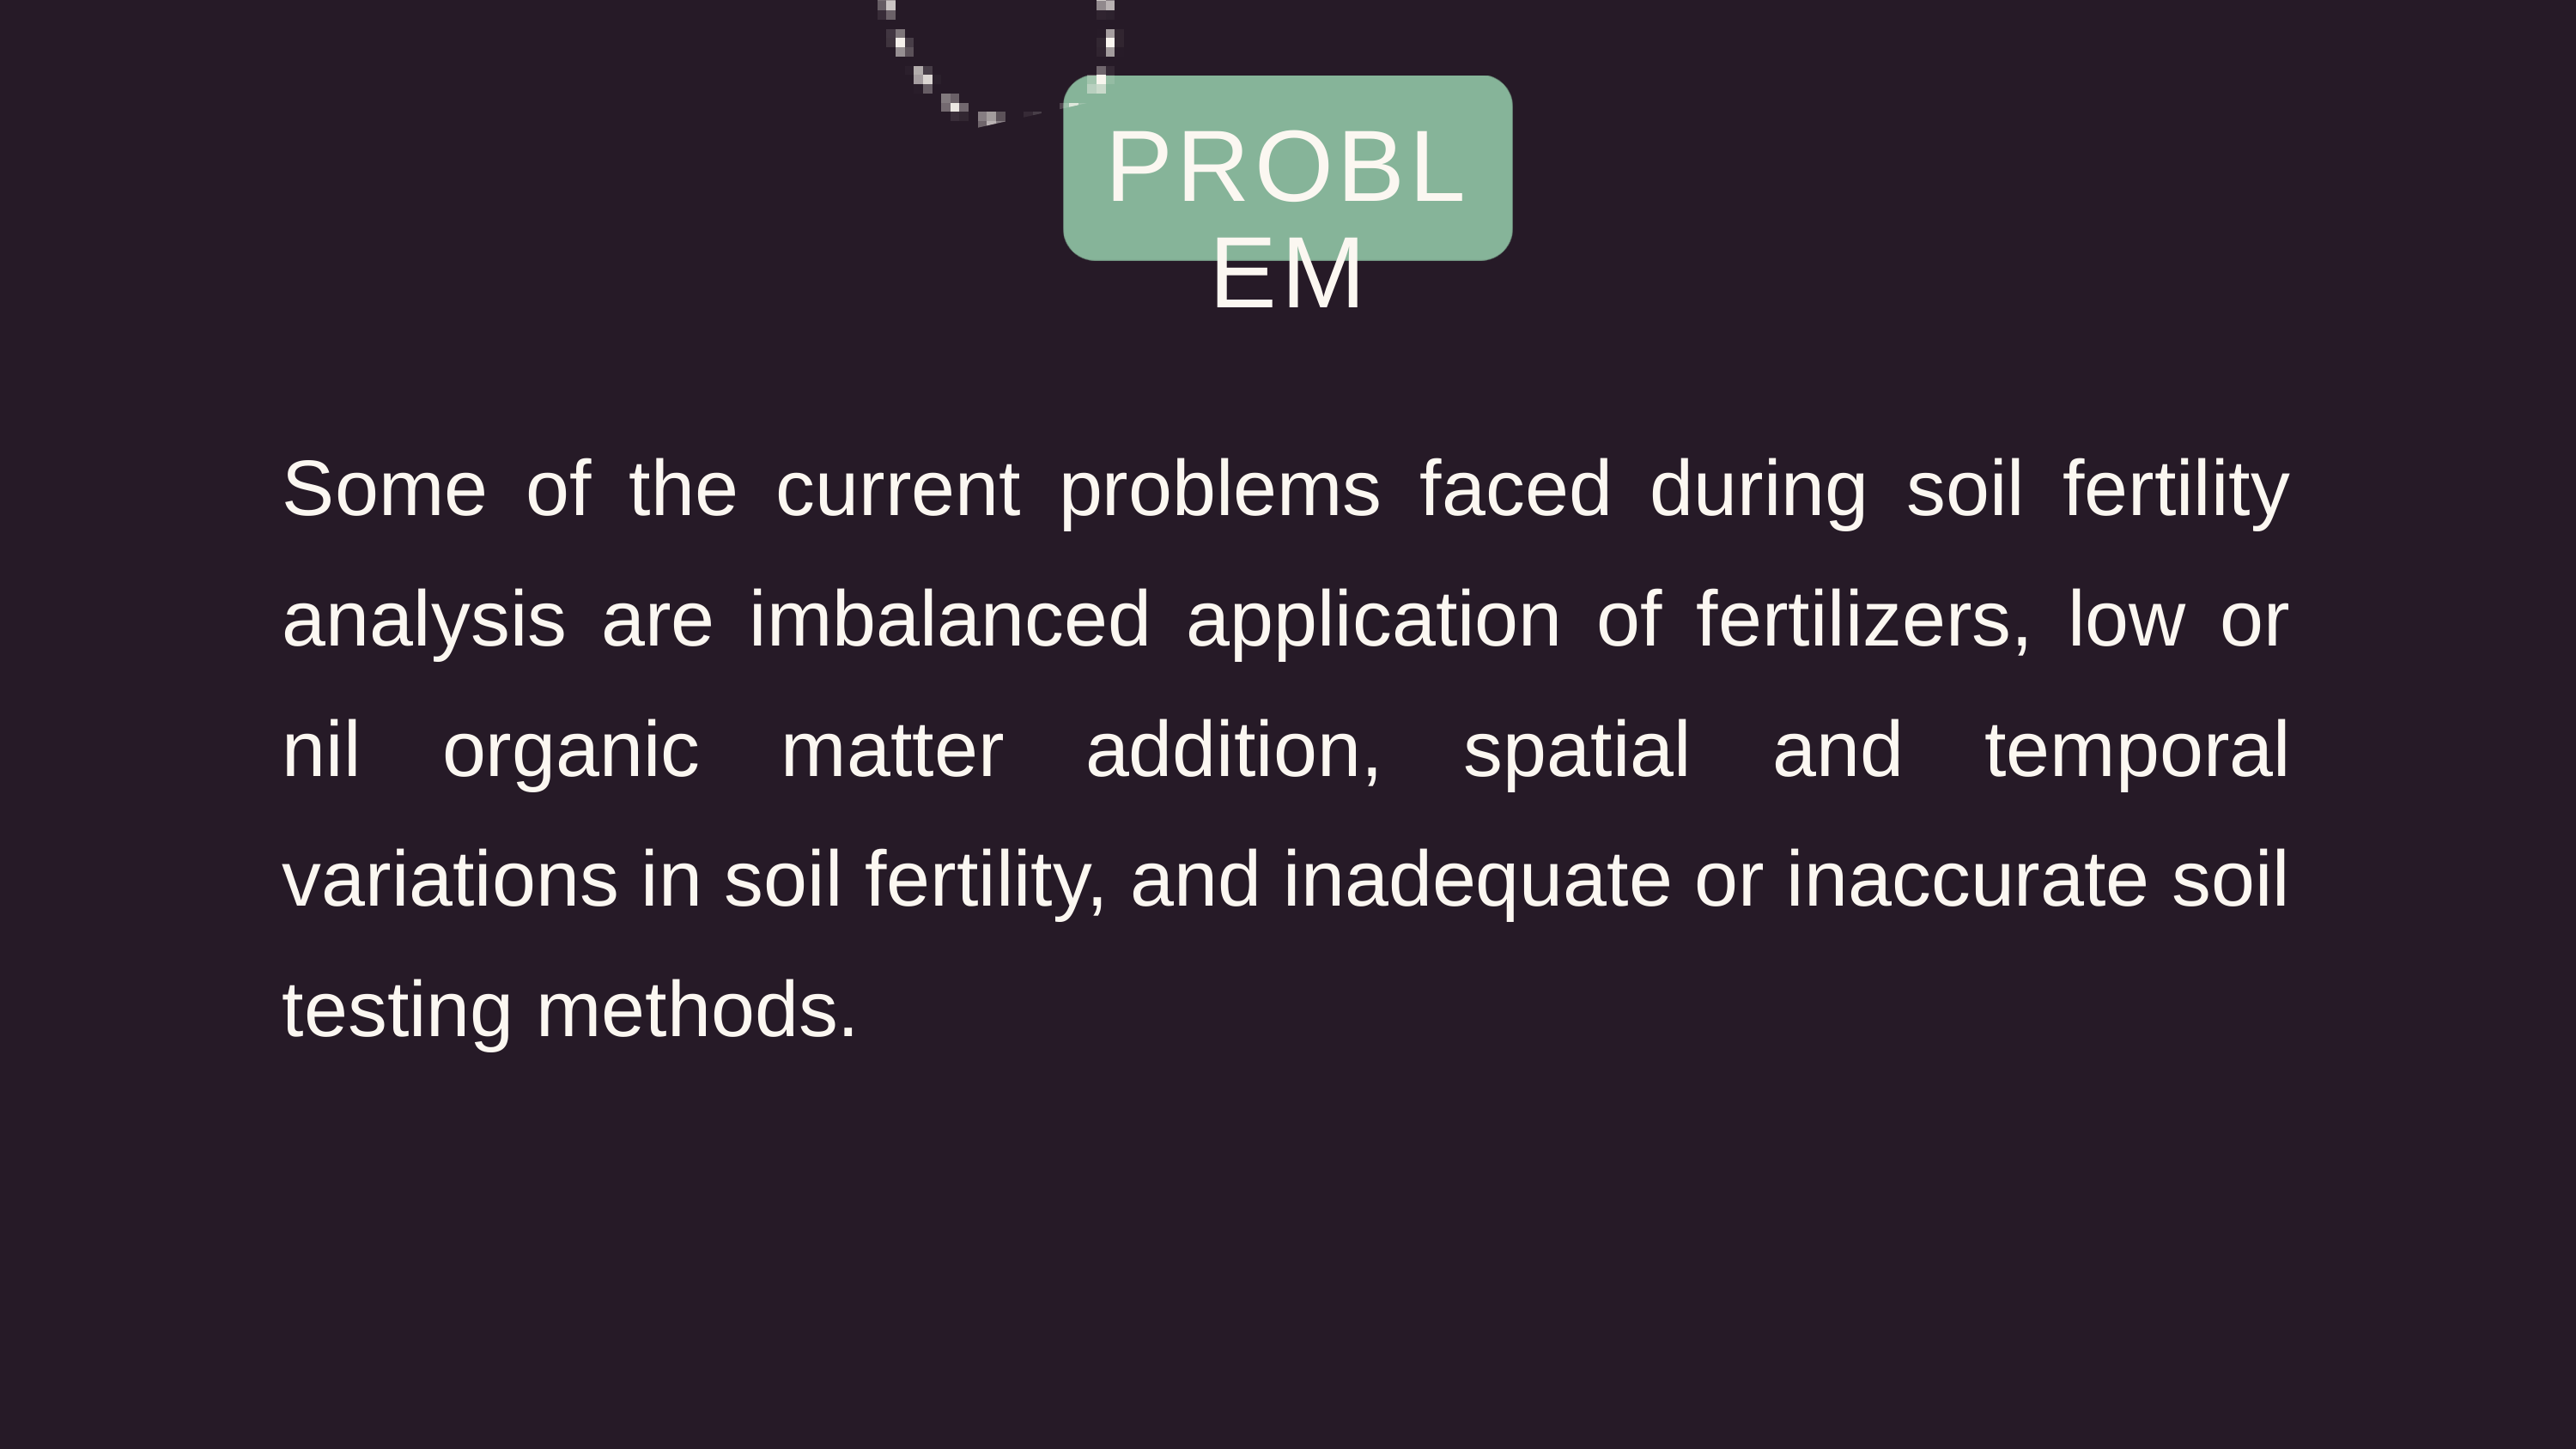

PROBLEM
Some of the current problems faced during soil fertility analysis are imbalanced application of fertilizers, low or nil organic matter addition, spatial and temporal variations in soil fertility, and inadequate or inaccurate soil testing methods.